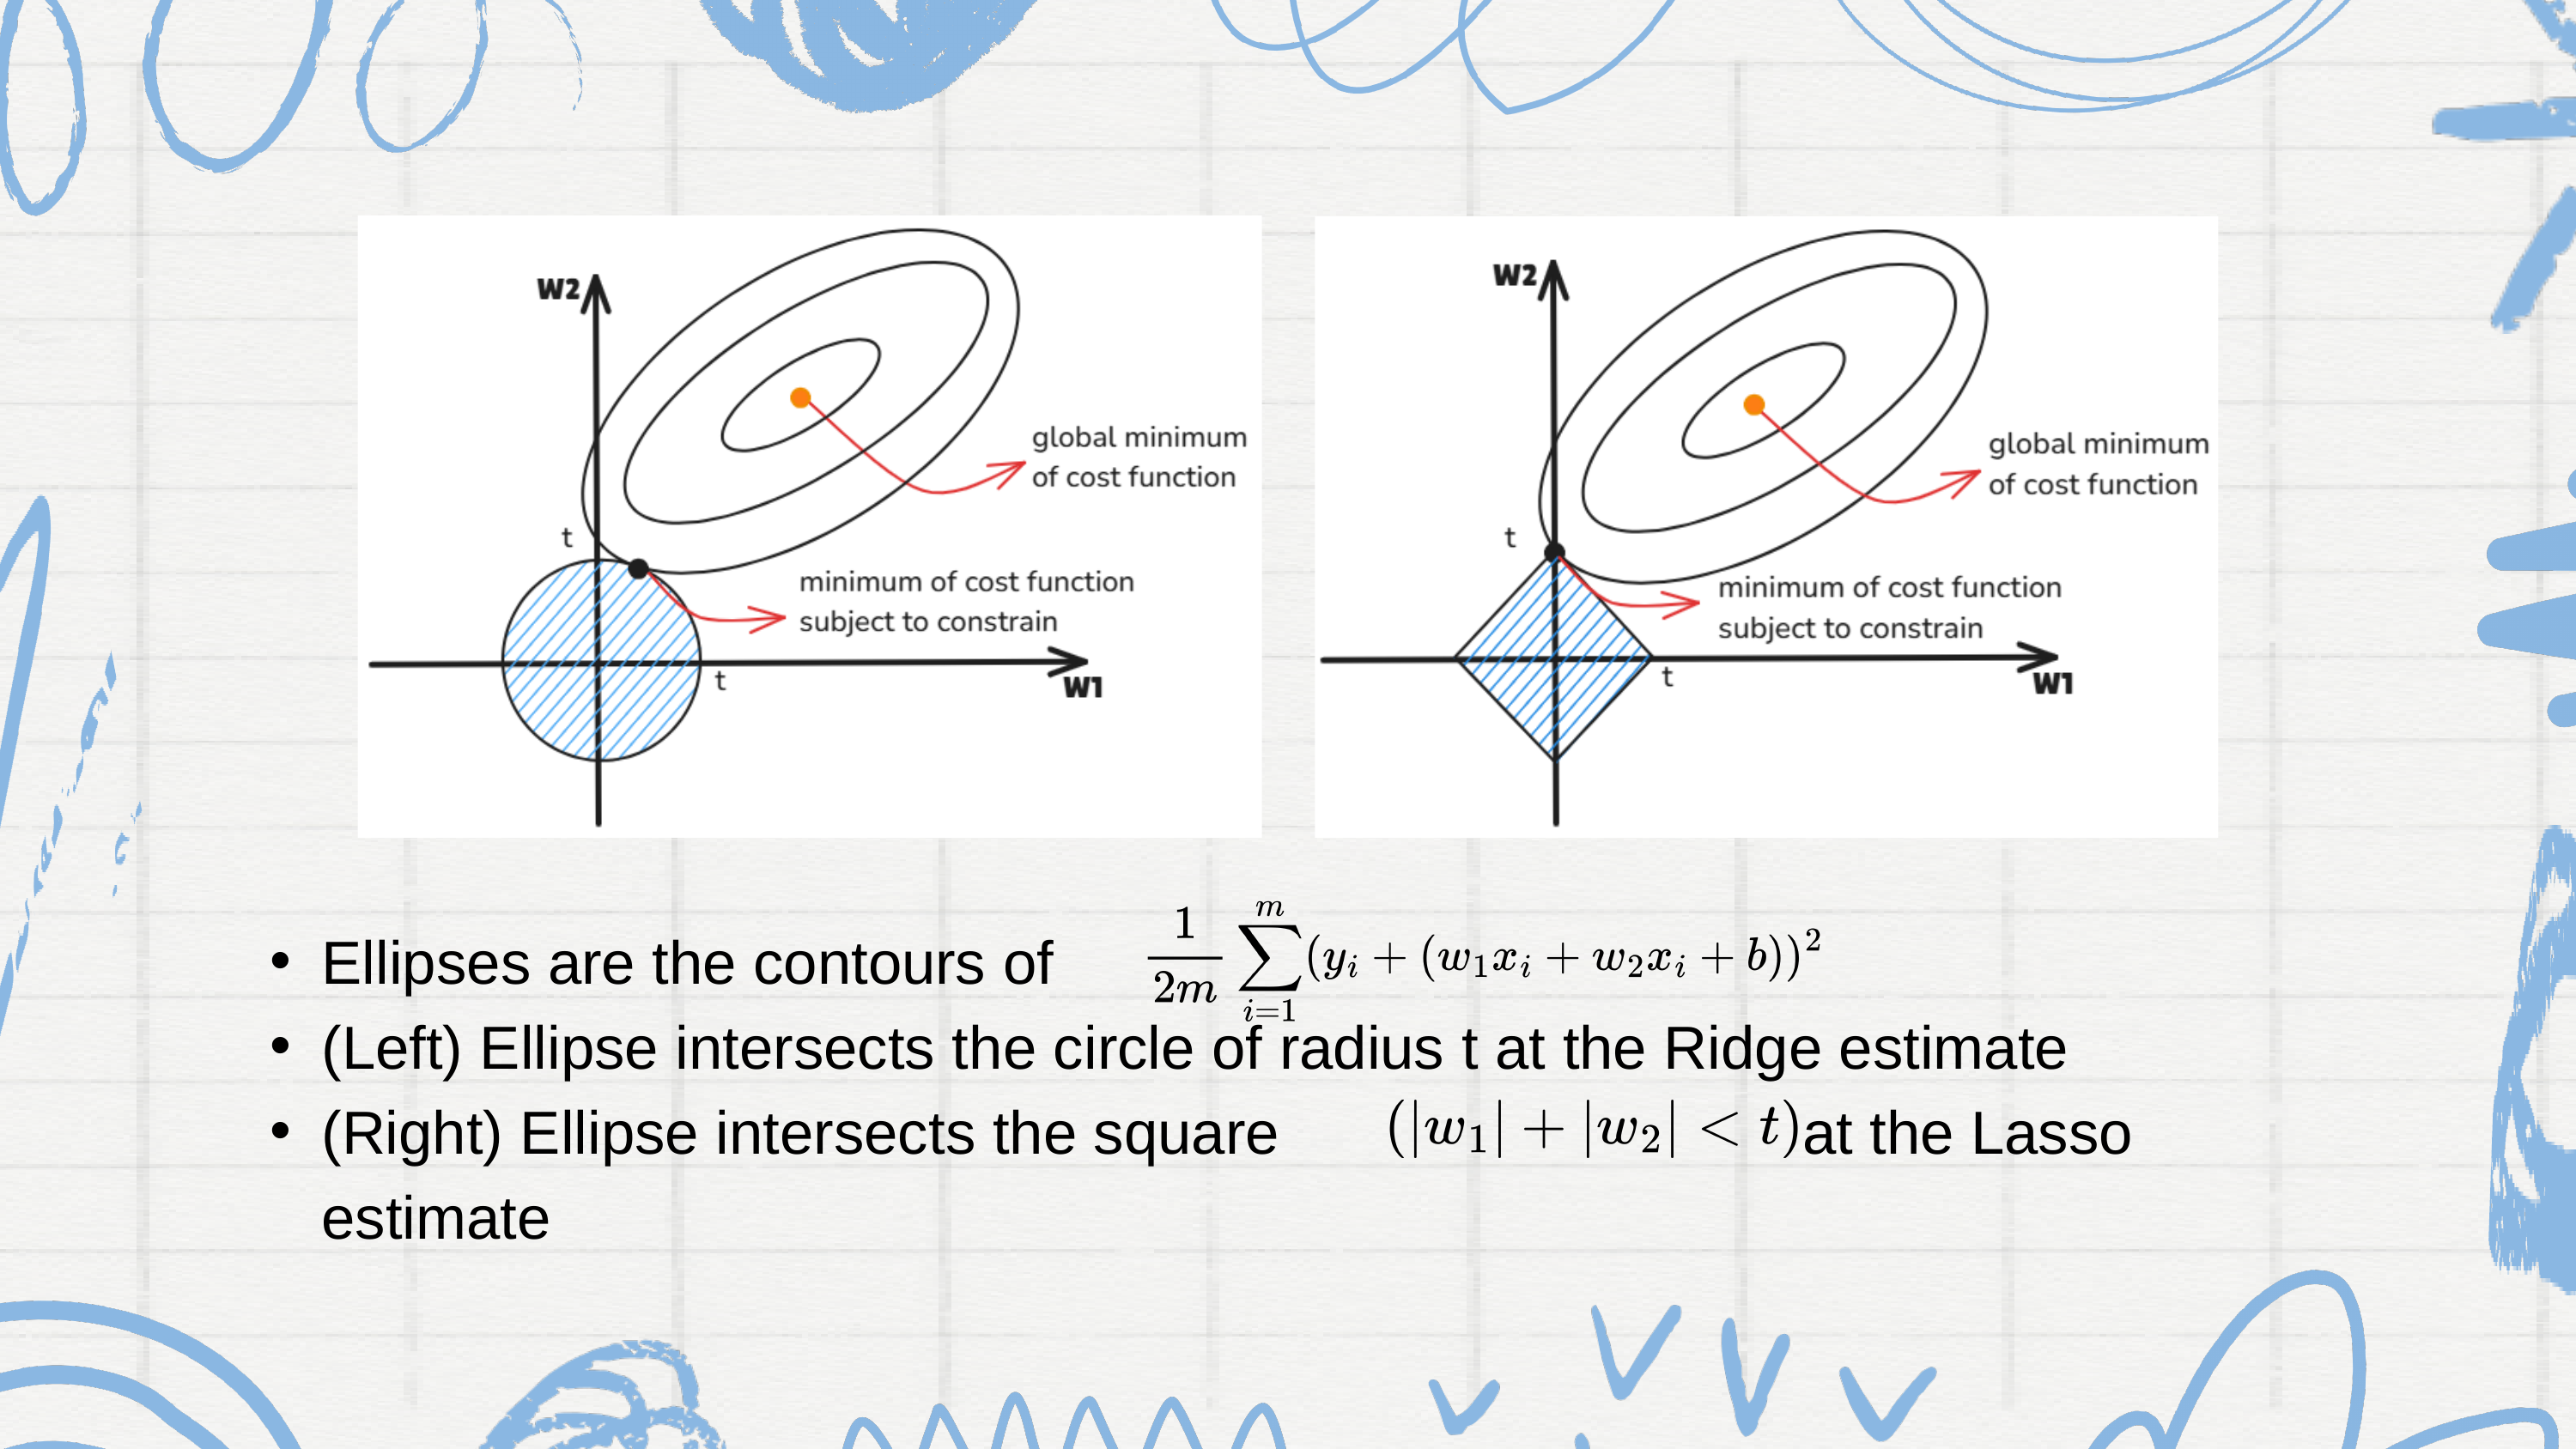

Ellipses are the contours of
(Left) Ellipse intersects the circle of radius t at the Ridge estimate
(Right) Ellipse intersects the square                               at the Lasso estimate